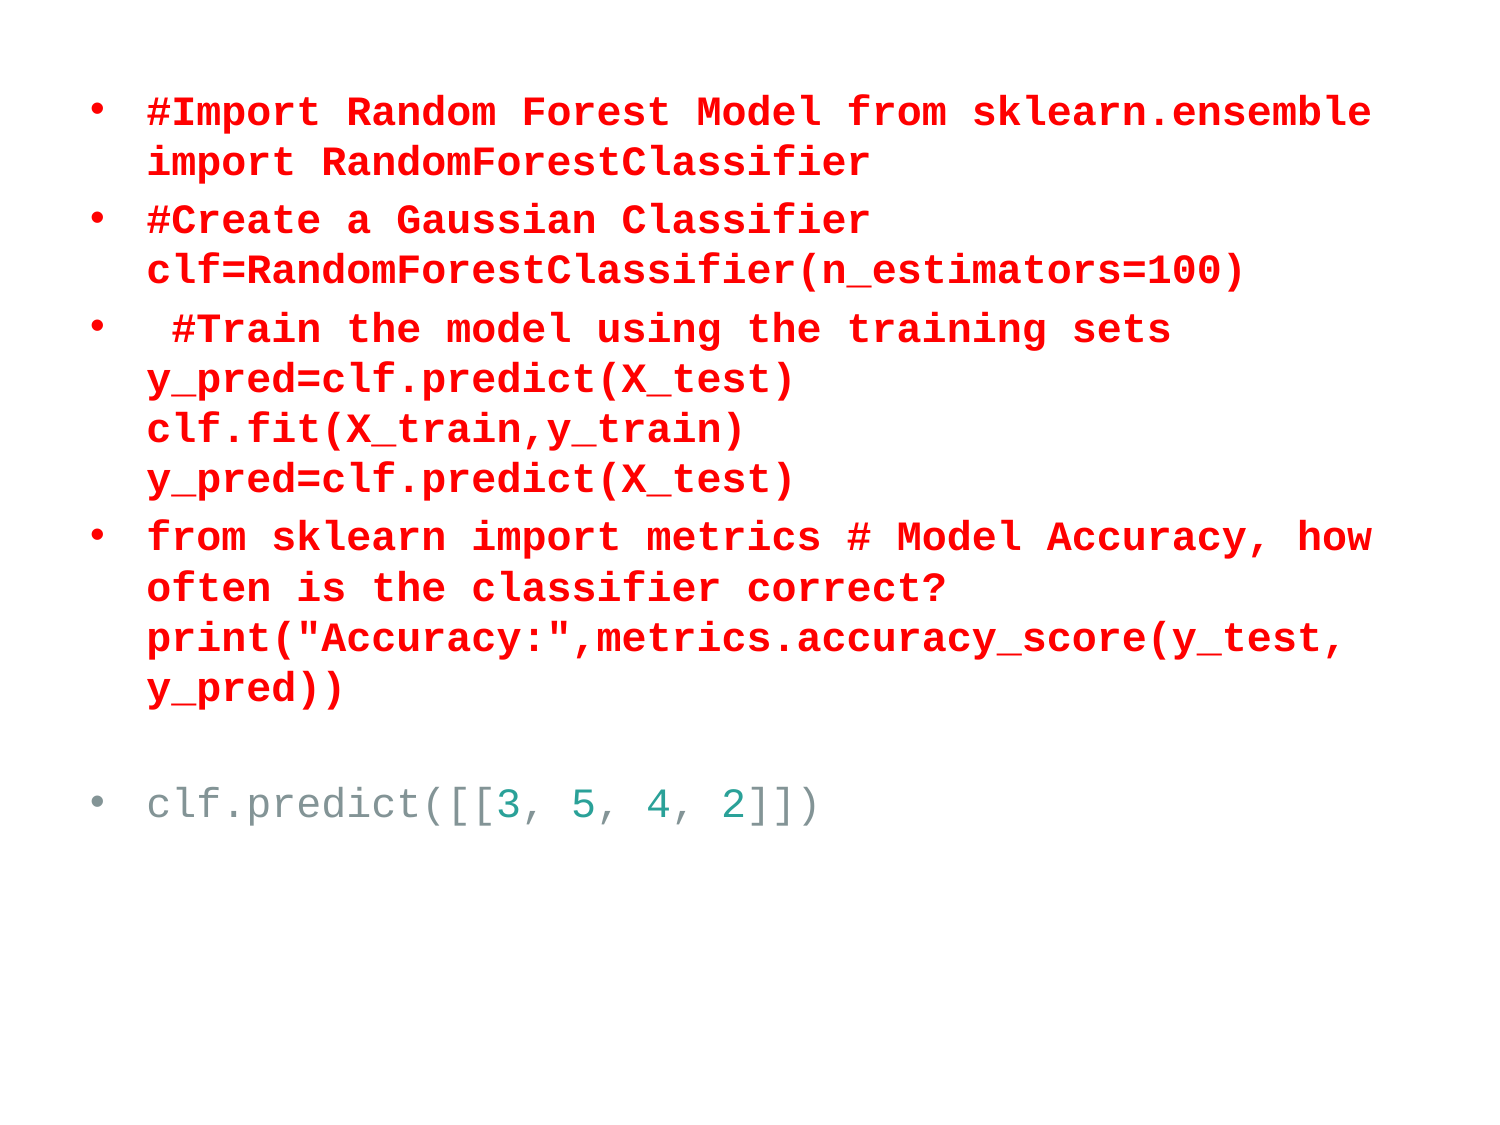

#Import Random Forest Model from sklearn.ensemble import RandomForestClassifier
#Create a Gaussian Classifier clf=RandomForestClassifier(n_estimators=100)
 #Train the model using the training sets y_pred=clf.predict(X_test) clf.fit(X_train,y_train) y_pred=clf.predict(X_test)
from sklearn import metrics # Model Accuracy, how often is the classifier correct? print("Accuracy:",metrics.accuracy_score(y_test, y_pred))

clf.predict([[3, 5, 4, 2]])